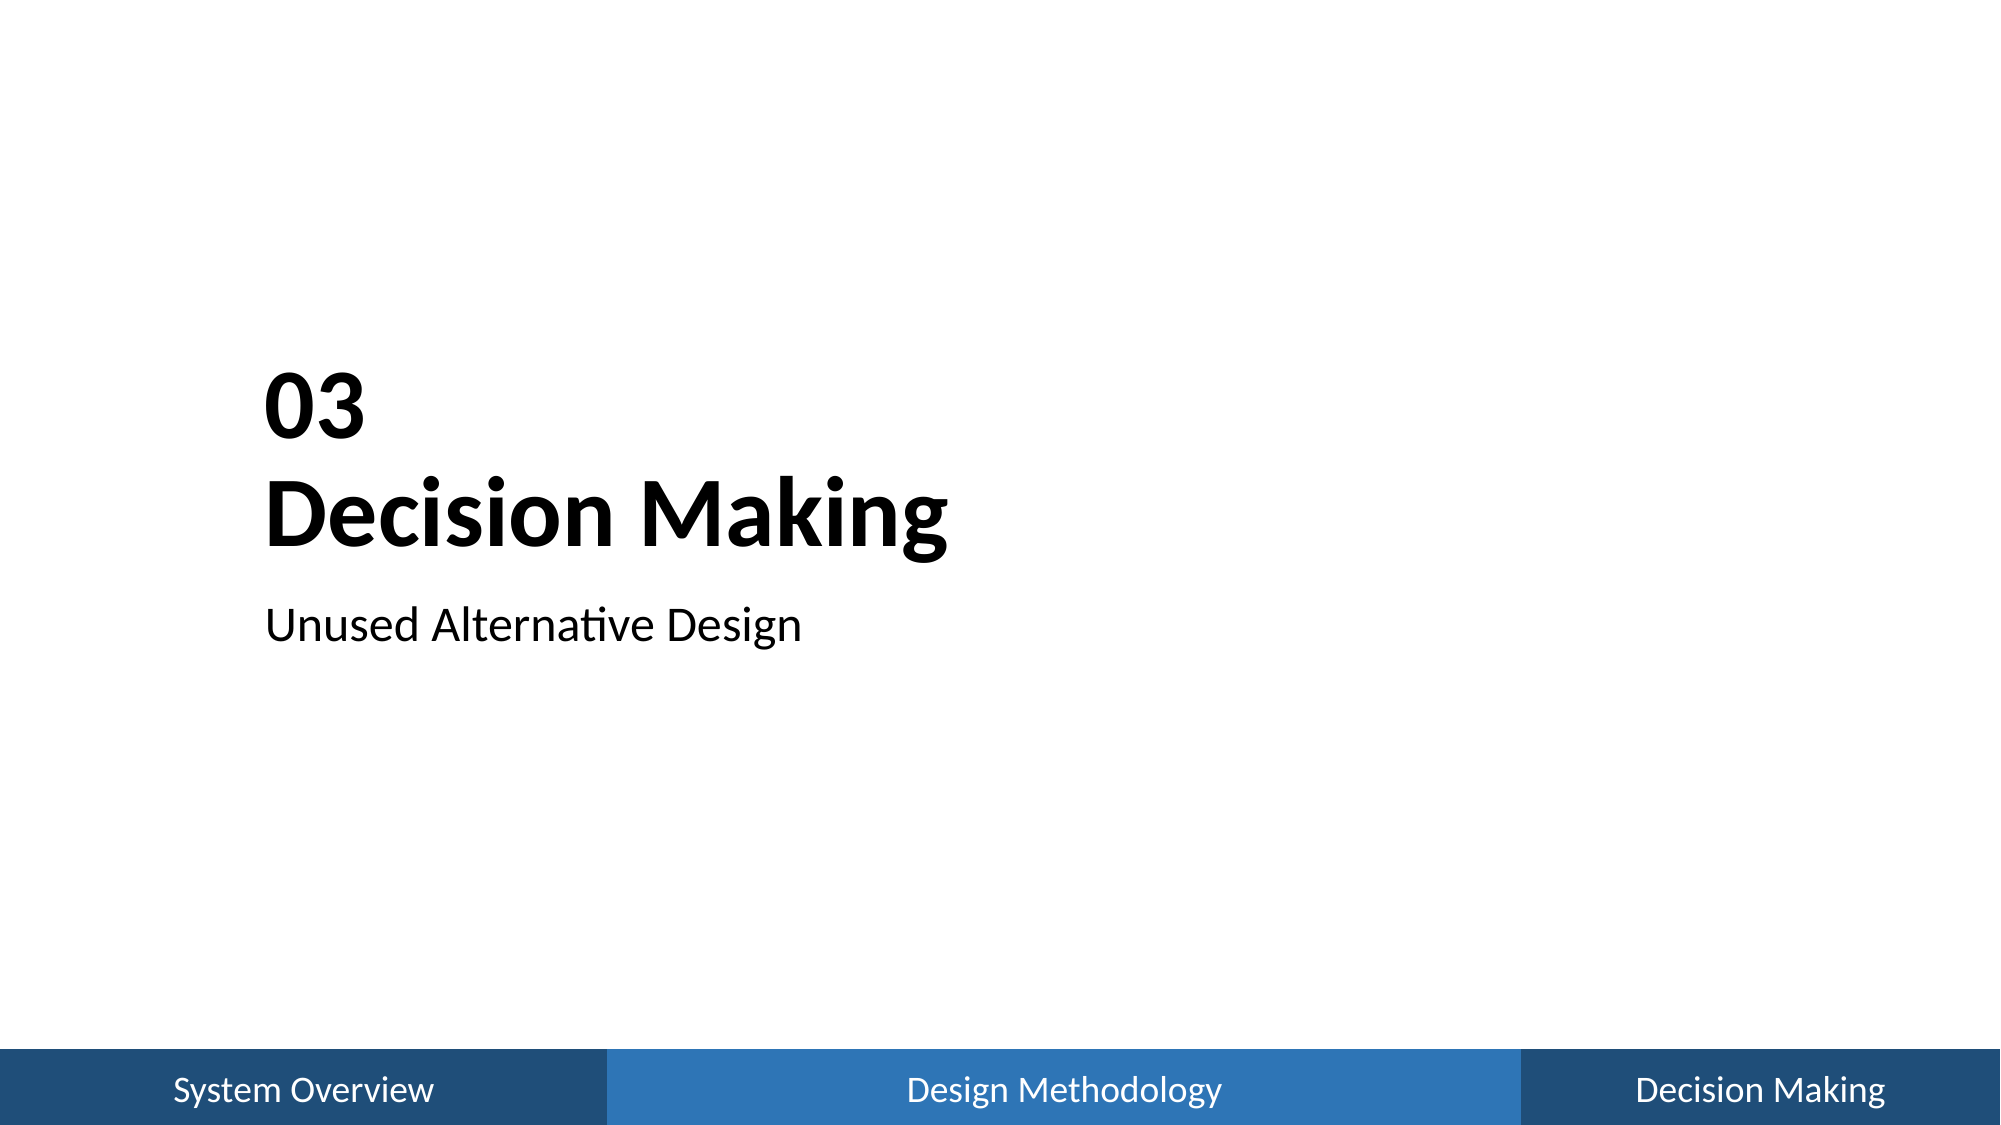

# 03 Decision Making
Unused Alternative Design

64
System Overview
Design Methodology
Colour Sensing Mechanism
Decision Making
Movement Mechanism
Puck Handling Mechanism
System Block Diagram
Crucial Aspects of Design
Motion Flow & Key Methods
Unused Alternative